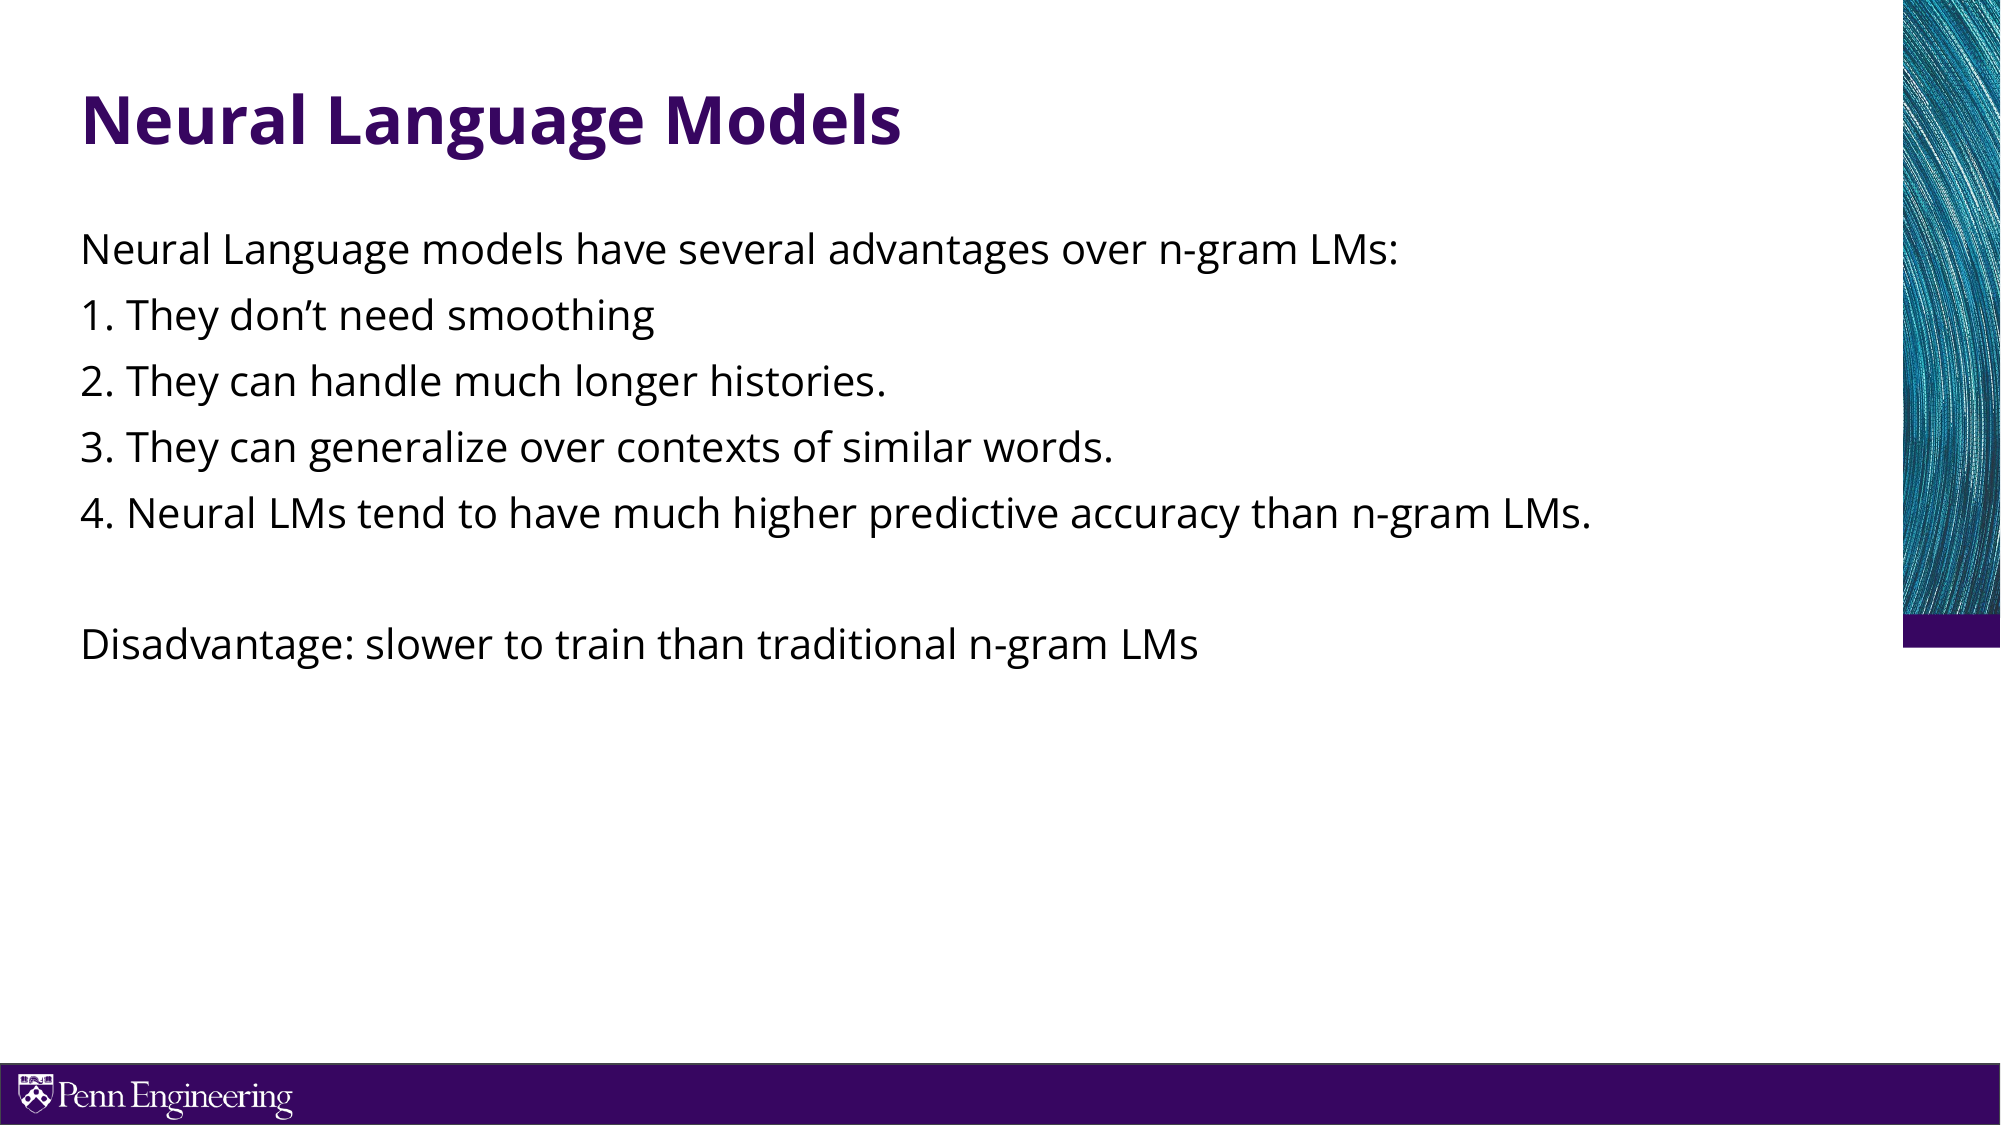

# Neural Language Models
Neural Language models have several advantages over n-gram LMs:
1. They don’t need smoothing
2. They can handle much longer histories.
3. They can generalize over contexts of similar words.
4. Neural LMs tend to have much higher predictive accuracy than n-gram LMs.

Disadvantage: slower to train than traditional n-gram LMs